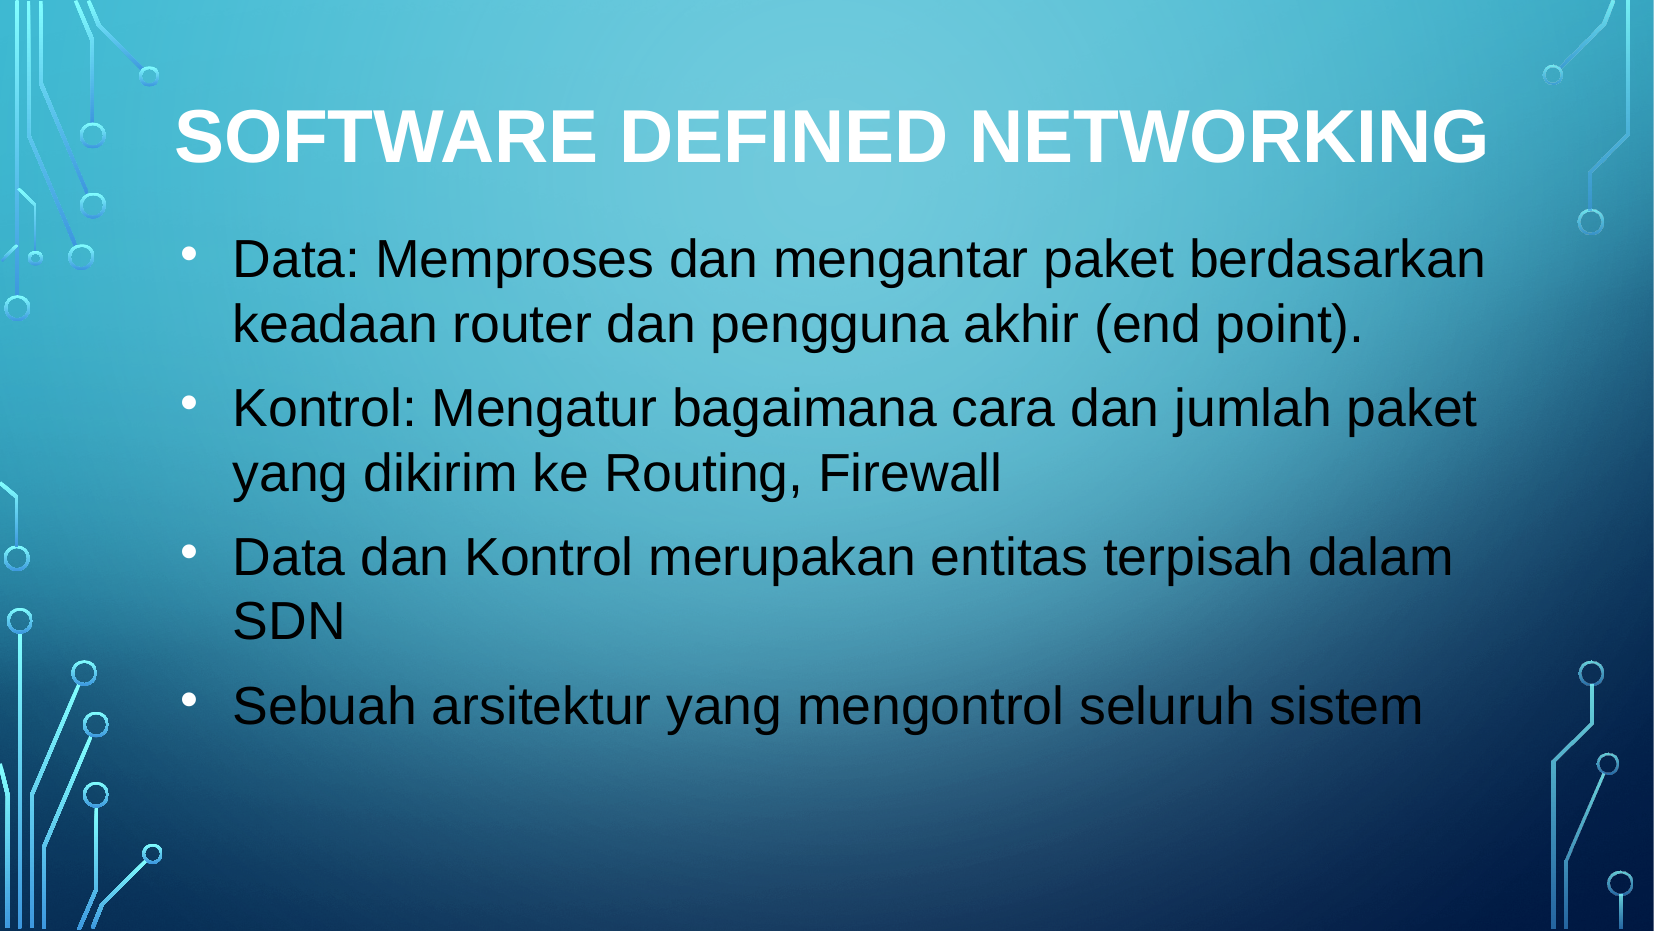

SOFTWARE DEFINED NETWORKING
Data: Memproses dan mengantar paket berdasarkan keadaan router dan pengguna akhir (end point).
Kontrol: Mengatur bagaimana cara dan jumlah paket yang dikirim ke Routing, Firewall
Data dan Kontrol merupakan entitas terpisah dalam SDN
Sebuah arsitektur yang mengontrol seluruh sistem